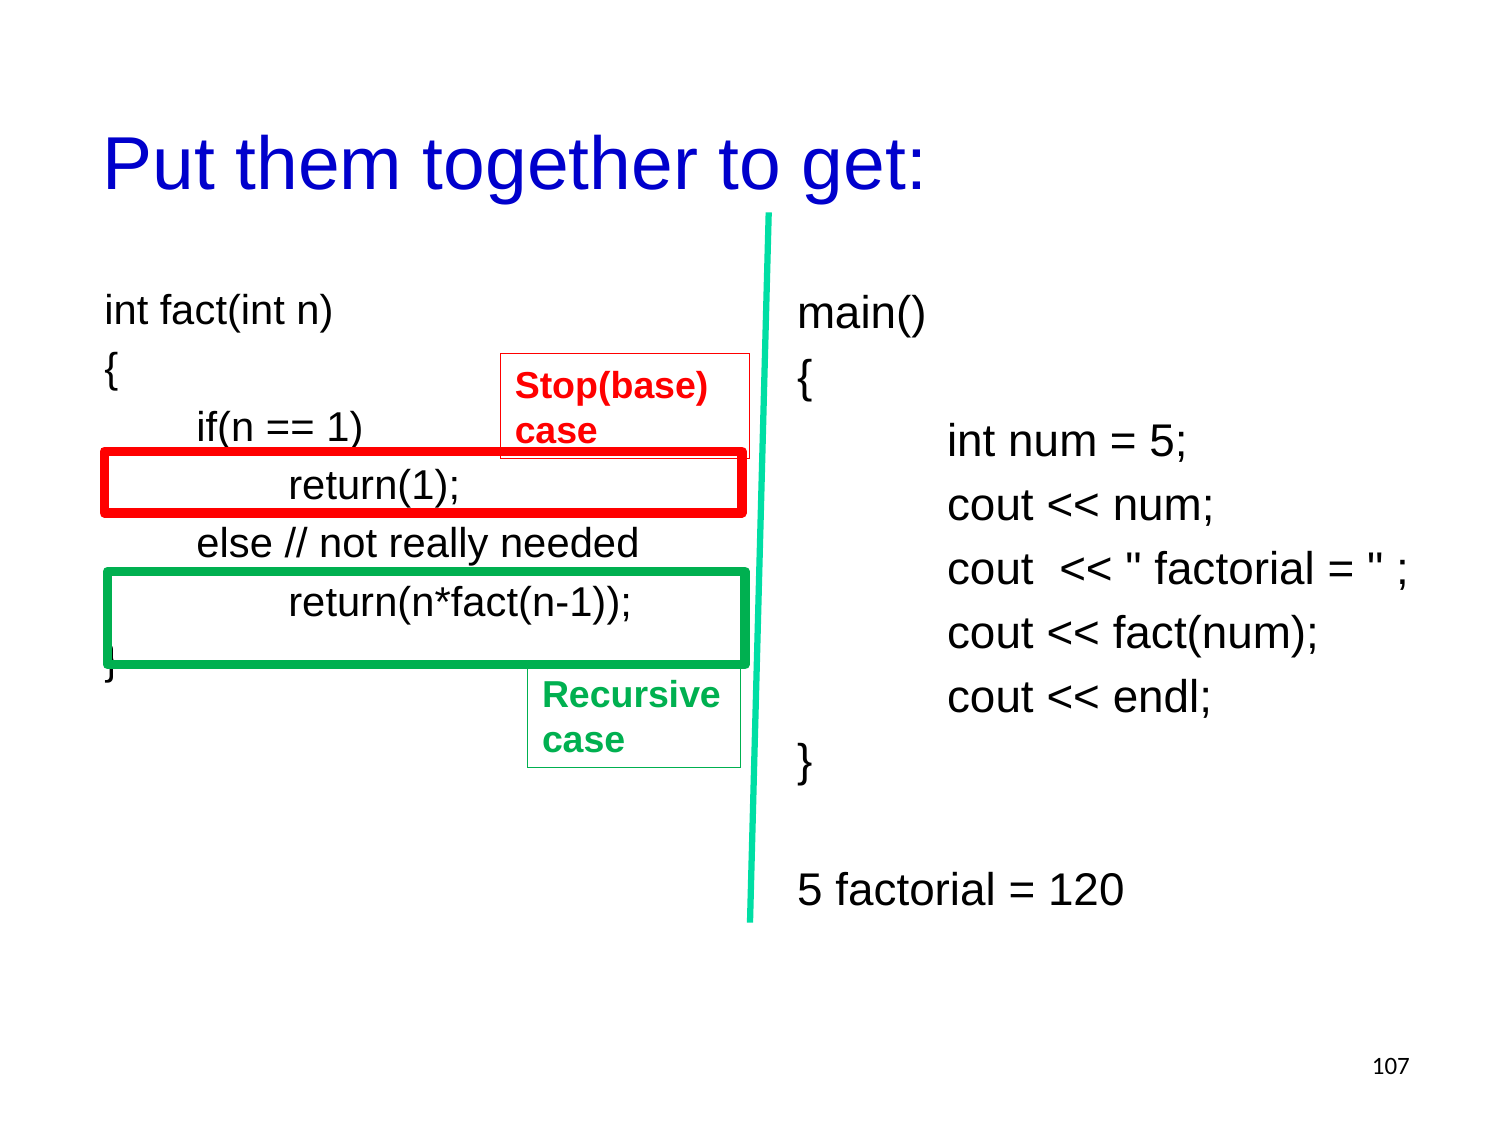

# Put them together to get:
int fact(int n)
{
        if(n == 1)
                return(1);
        else // not really needed
                return(n*fact(n-1));
}

main()
{
	int num = 5;
	cout << num;
	cout  << " factorial = " ;
	cout << fact(num);
	cout << endl;
}

5 factorial = 120

Stop(base) case

Recursive case
107